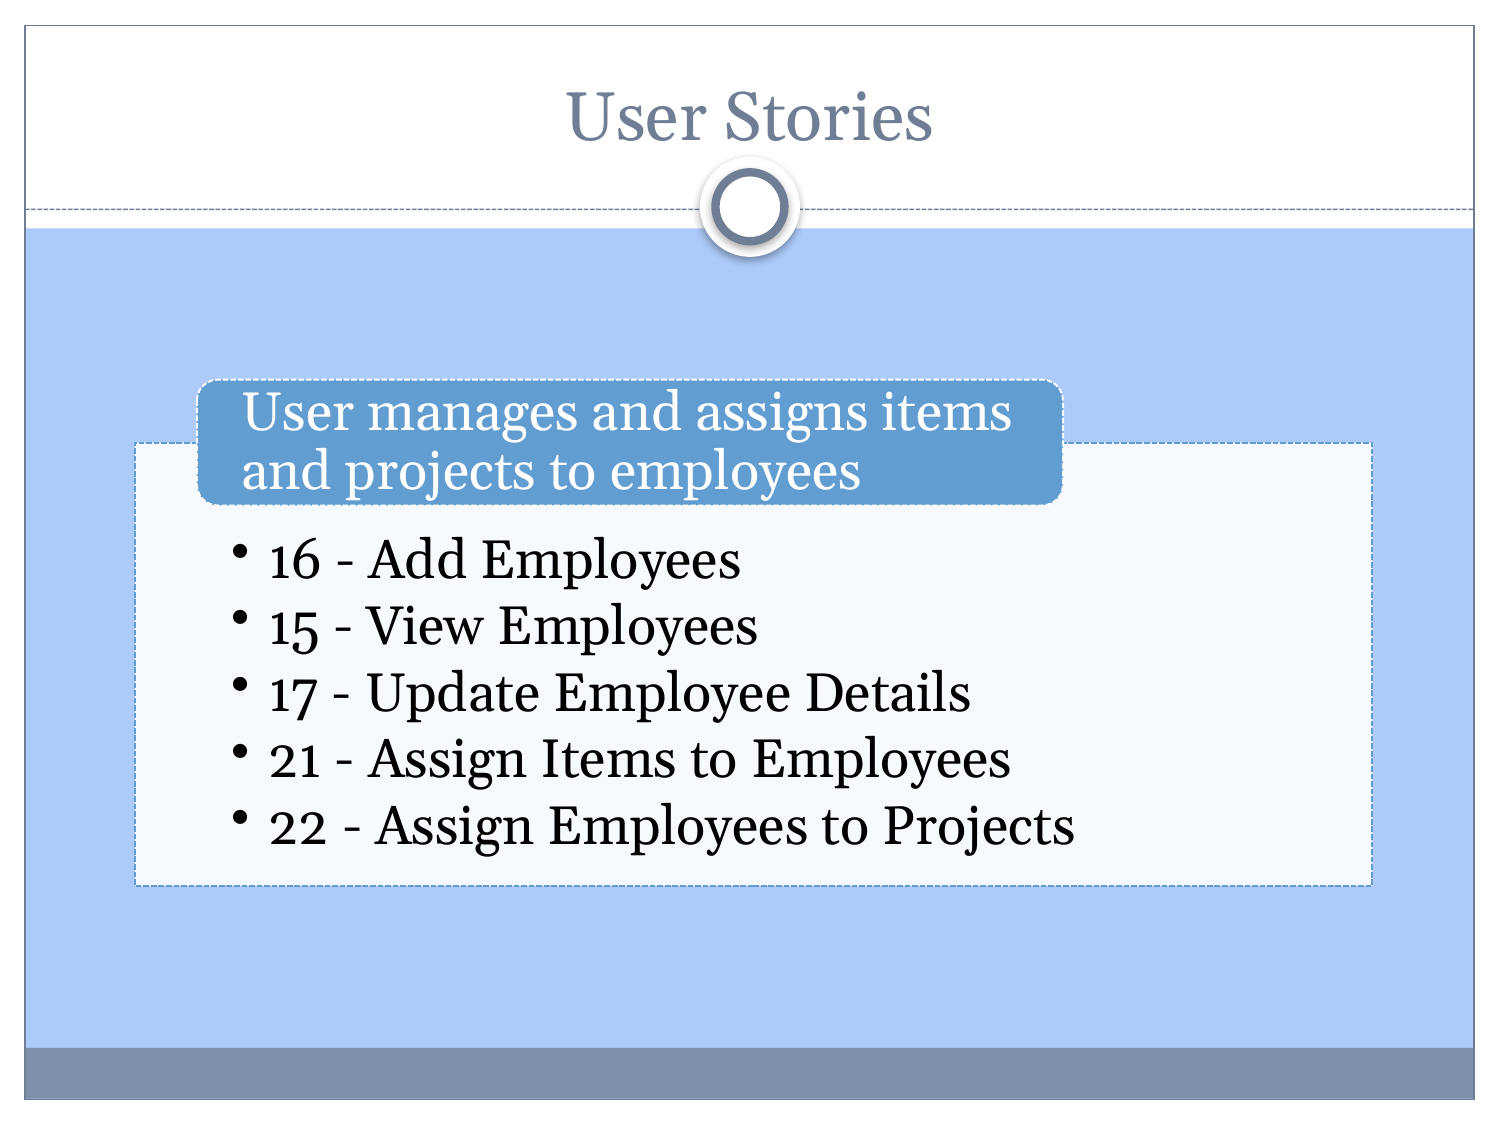

# User Stories
16 - Add Employees
15 - View Employees
17 - Update Employee Details
21 - Assign Items to Employees
22 - Assign Employees to Projects
User manages and assigns items and projects to employees